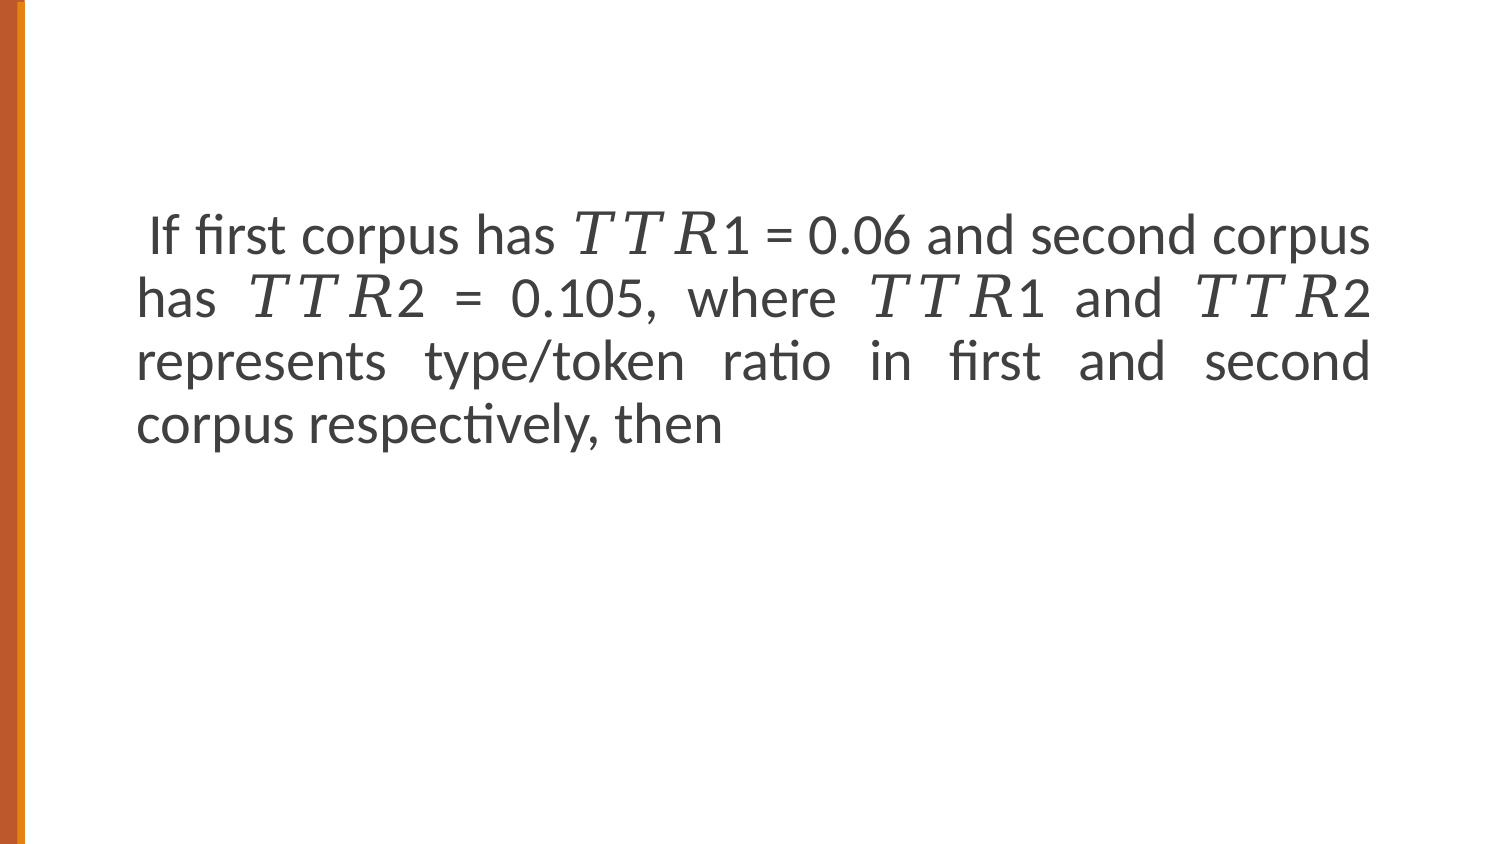

#
If first corpus has 𝑇𝑇𝑅1 = 0.06 and second corpus has 𝑇𝑇𝑅2 = 0.105, where 𝑇𝑇𝑅1 and 𝑇𝑇𝑅2 represents type/token ratio in first and second corpus respectively, then